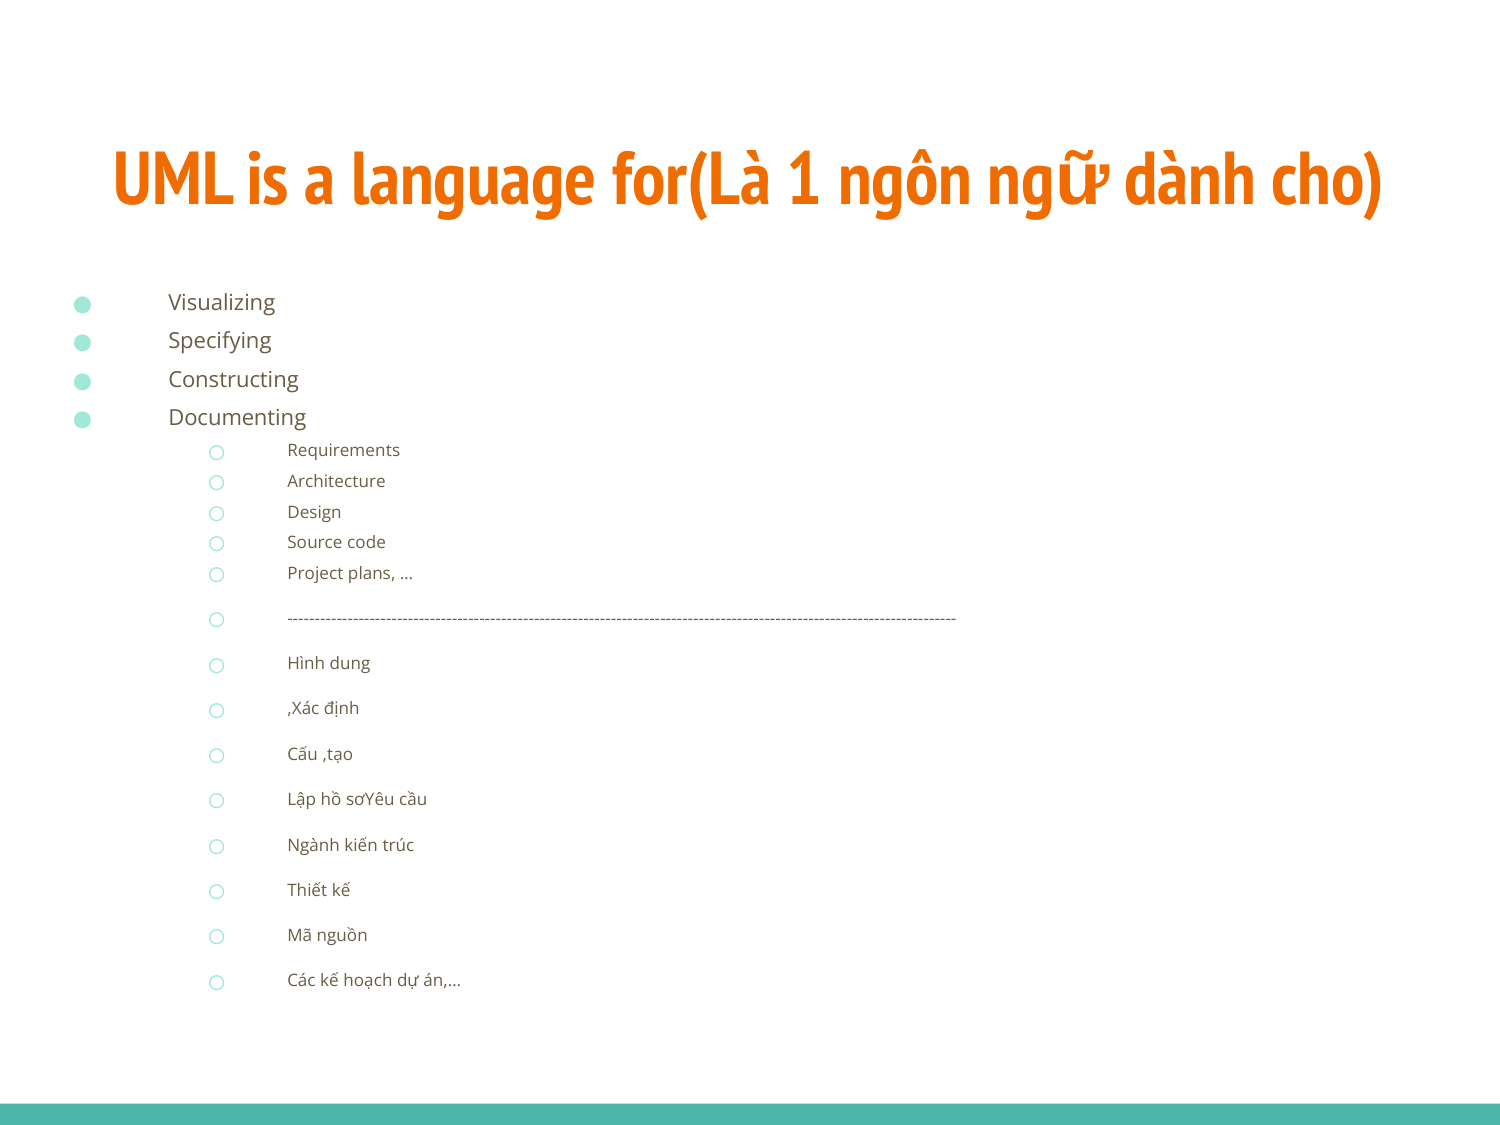

# UML is a language for(Là 1 ngôn ngữ dành cho)
Visualizing
Specifying
Constructing
Documenting
Requirements
Architecture
Design
Source code
Project plans, …
--------------------------------------------------------------------------------------------------------------------------
Hình dung
,Xác định
Cấu ,tạo
Lập hồ sơYêu cầu
Ngành kiến ​​​​trúc
Thiết kế
Mã nguồn
Các kế hoạch dự án,…